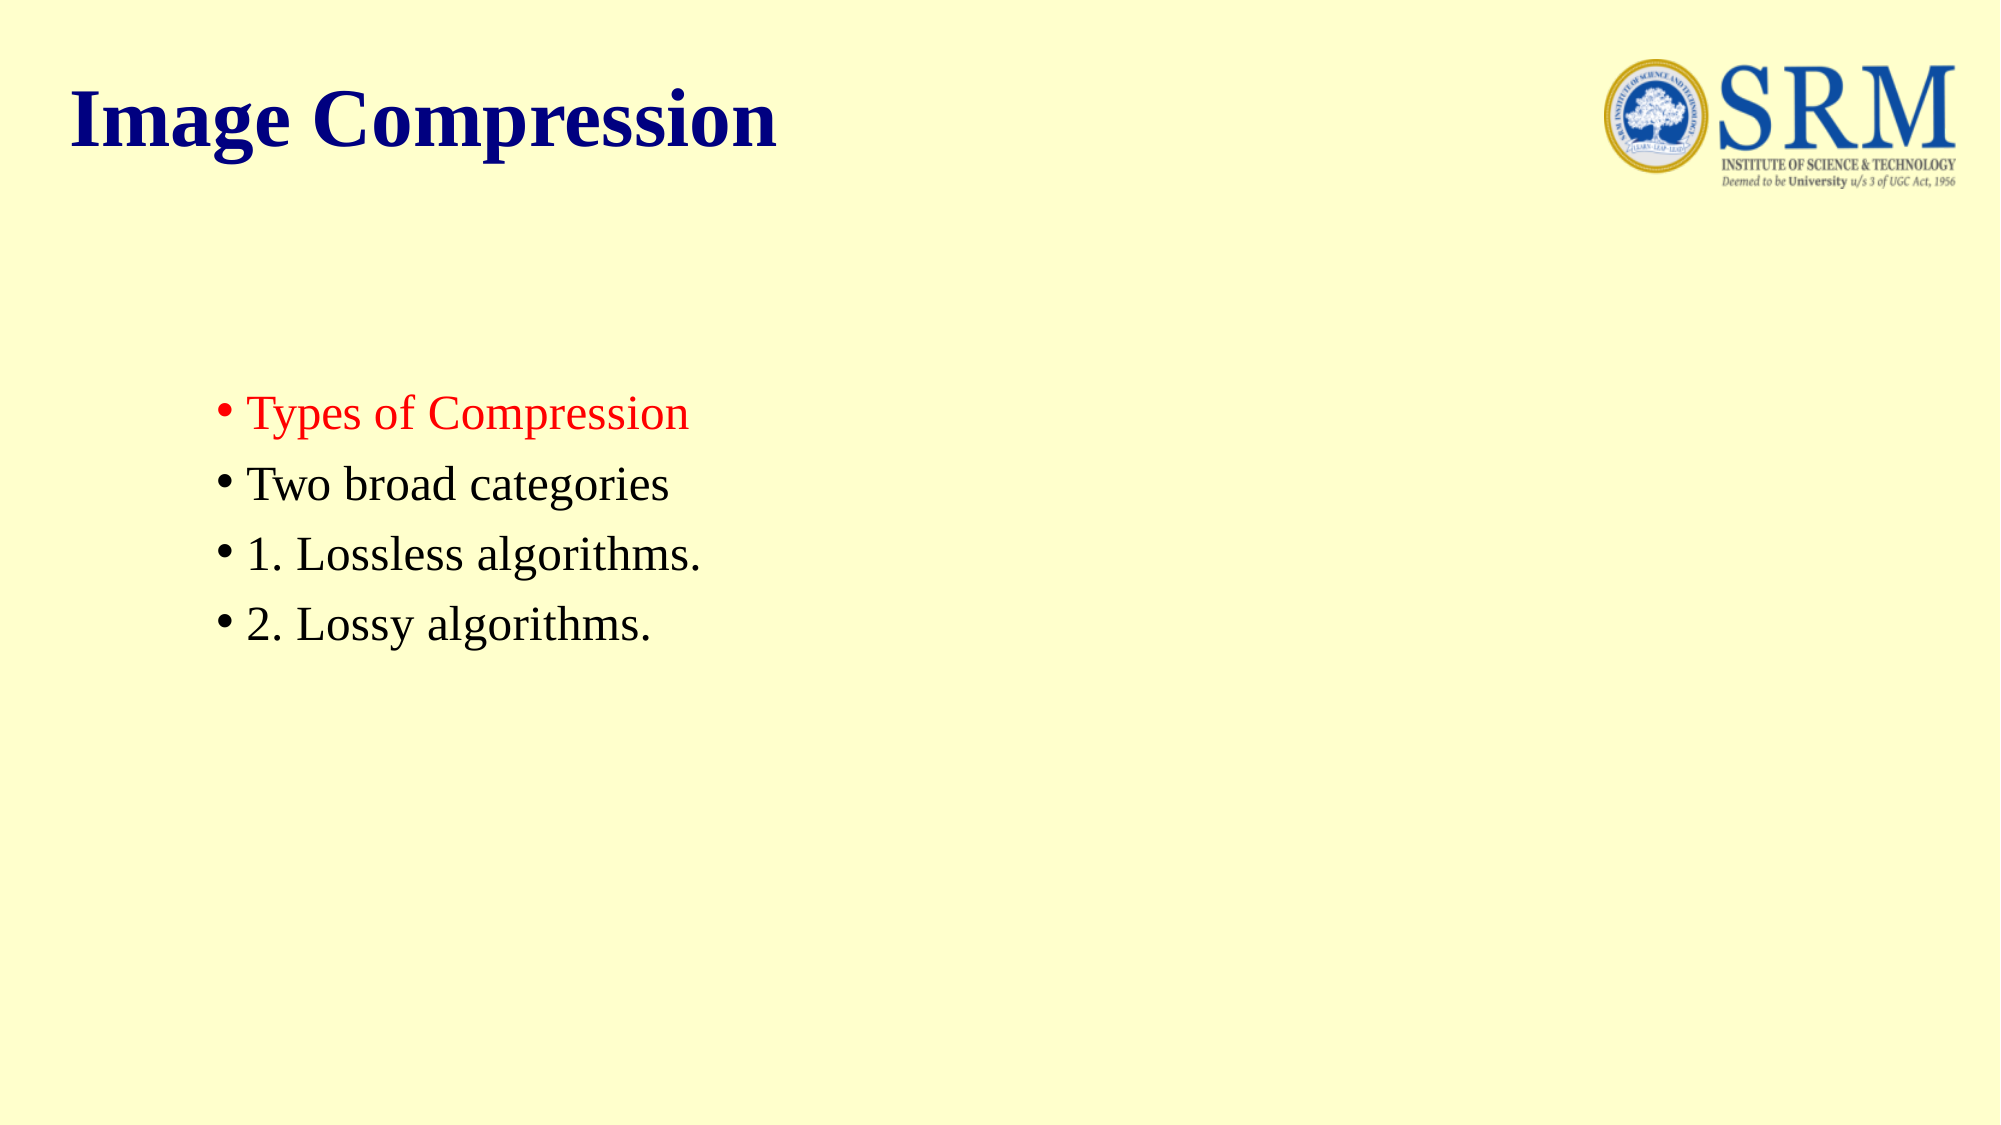

# Image Compression
Types of Compression
Two broad categories
1. Lossless algorithms.
2. Lossy algorithms.